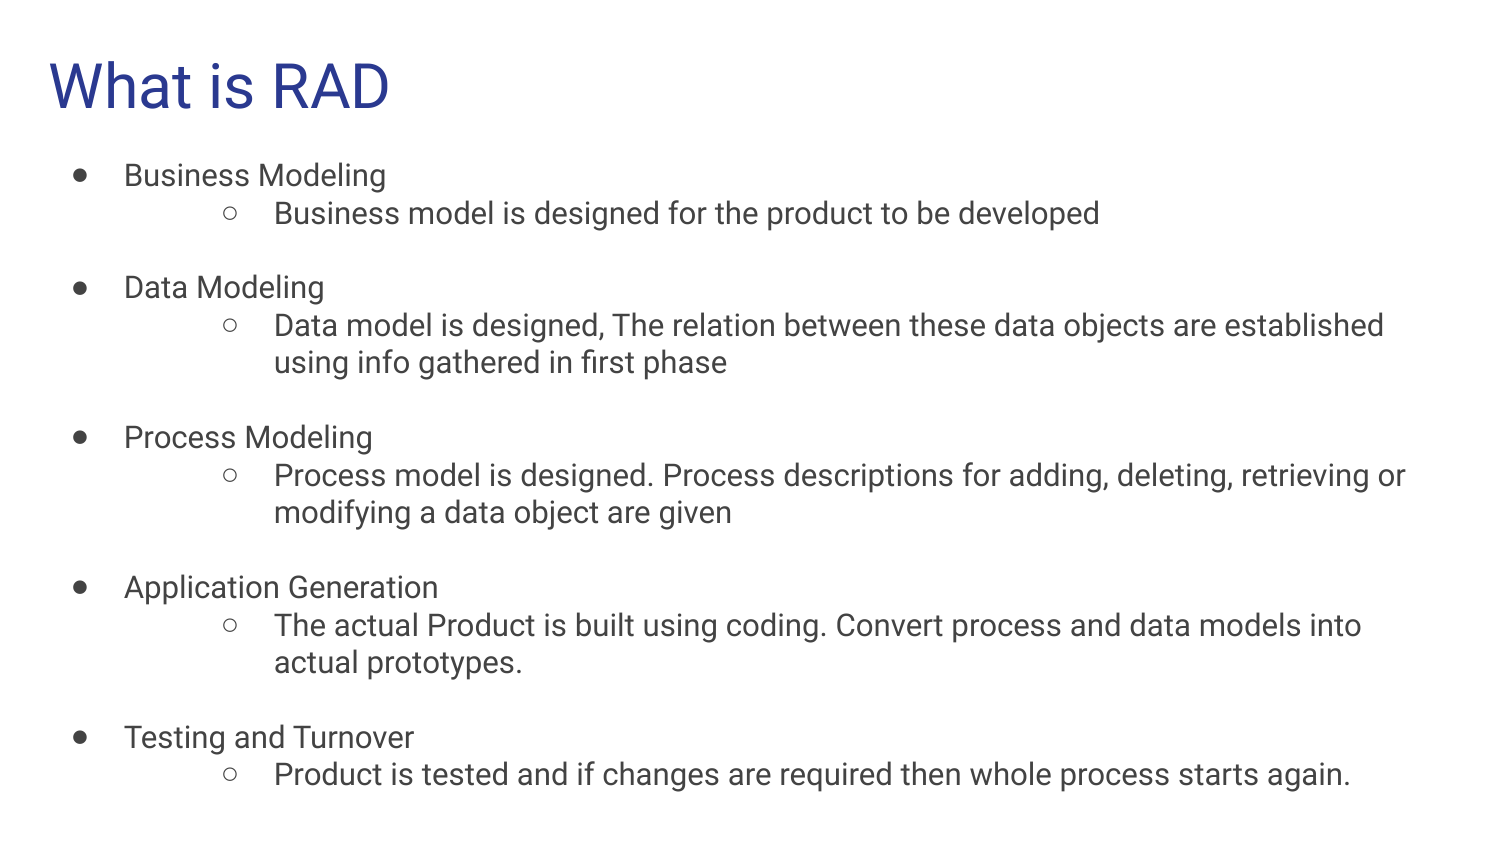

# What is RAD
Business Modeling
Business model is designed for the product to be developed

Data Modeling
Data model is designed, The relation between these data objects are established using info gathered in first phase

Process Modeling
Process model is designed. Process descriptions for adding, deleting, retrieving or modifying a data object are given

Application Generation
The actual Product is built using coding. Convert process and data models into actual prototypes.

Testing and Turnover
Product is tested and if changes are required then whole process starts again.